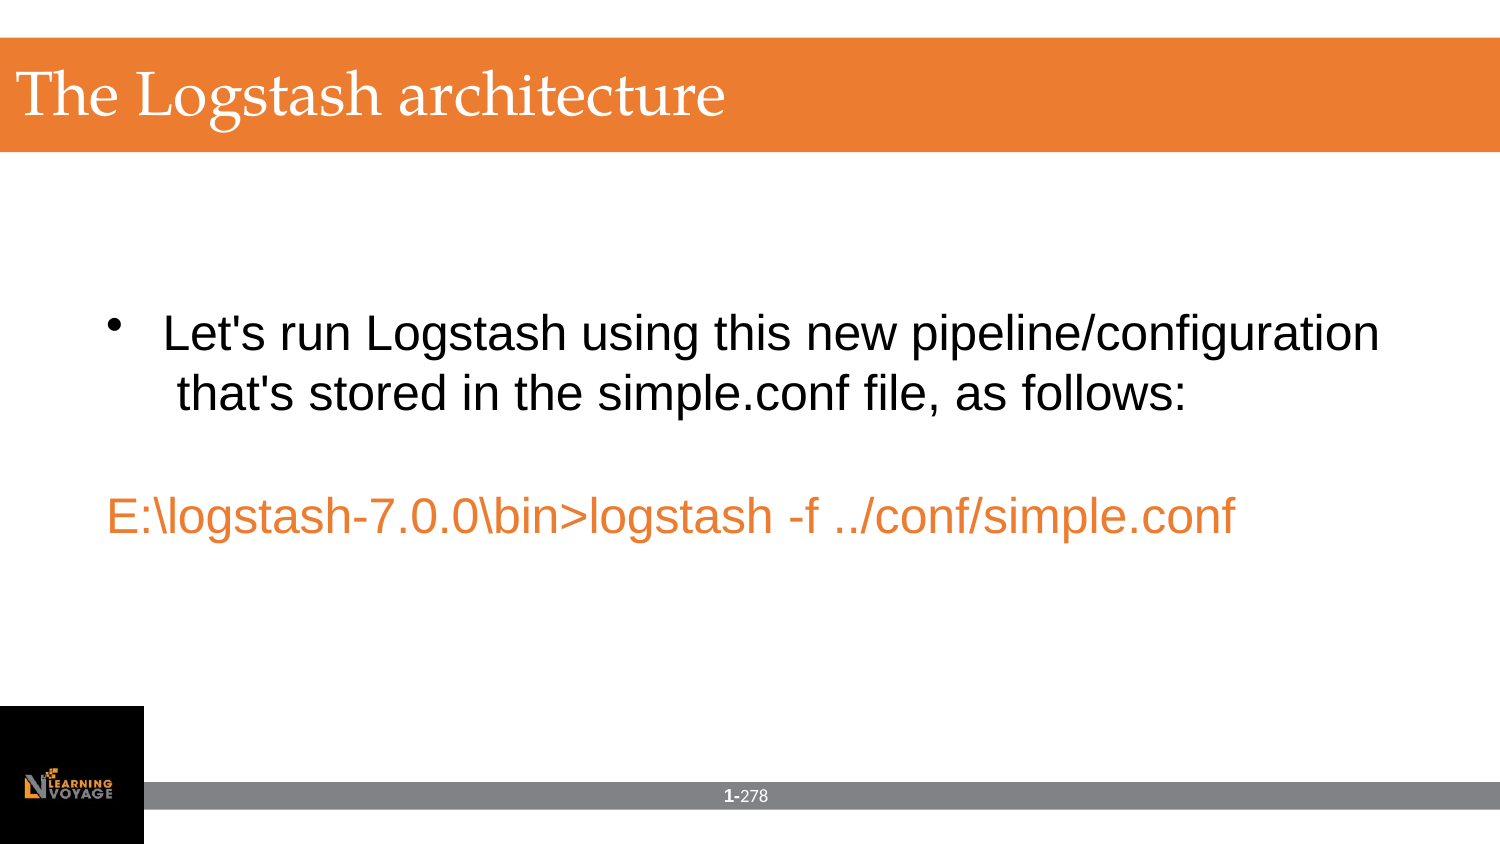

# The Logstash architecture
Let's run Logstash using this new pipeline/configuration  that's stored in the simple.conf file, as follows:

E:\logstash-7.0.0\bin>logstash -f ../conf/simple.conf
1-278